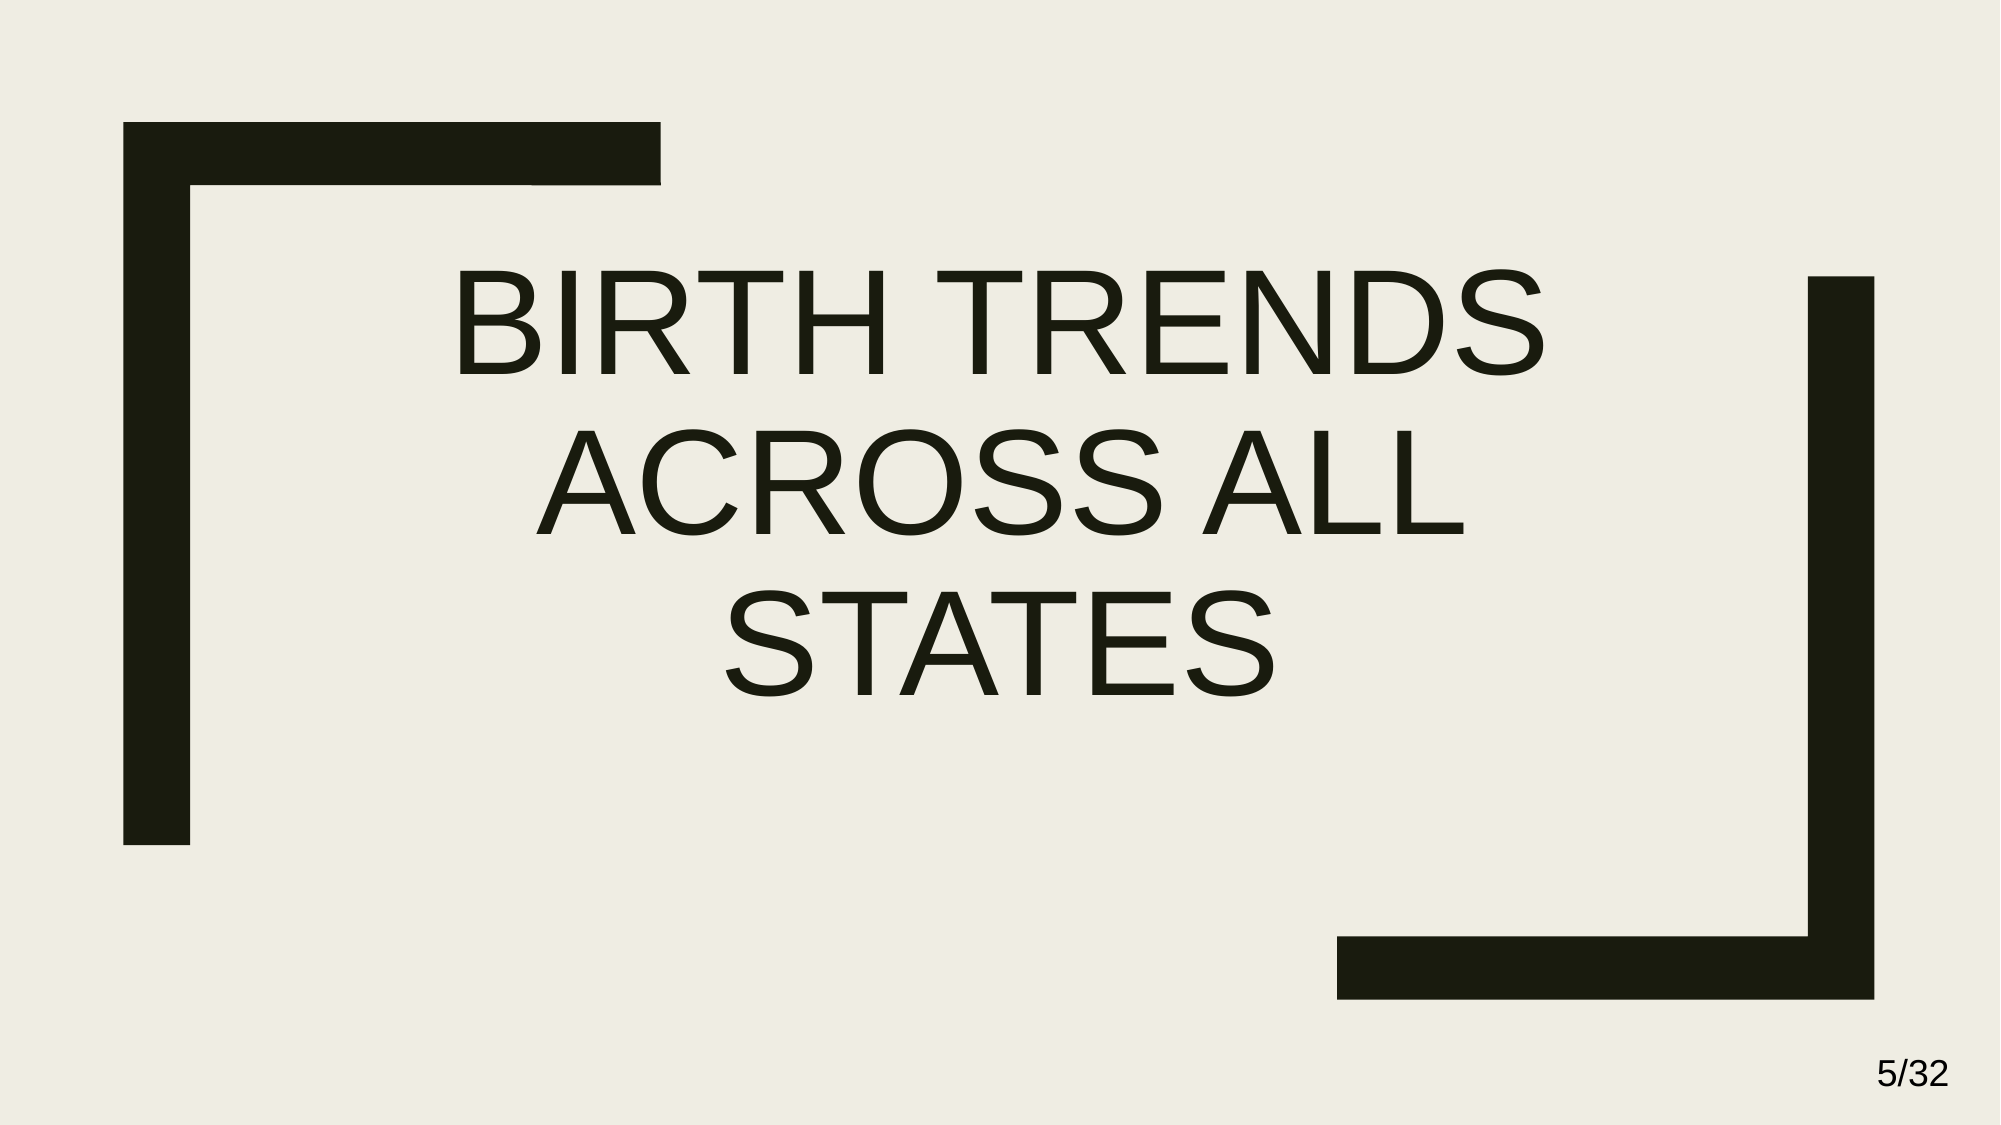

# Birth trends across all states

5/32